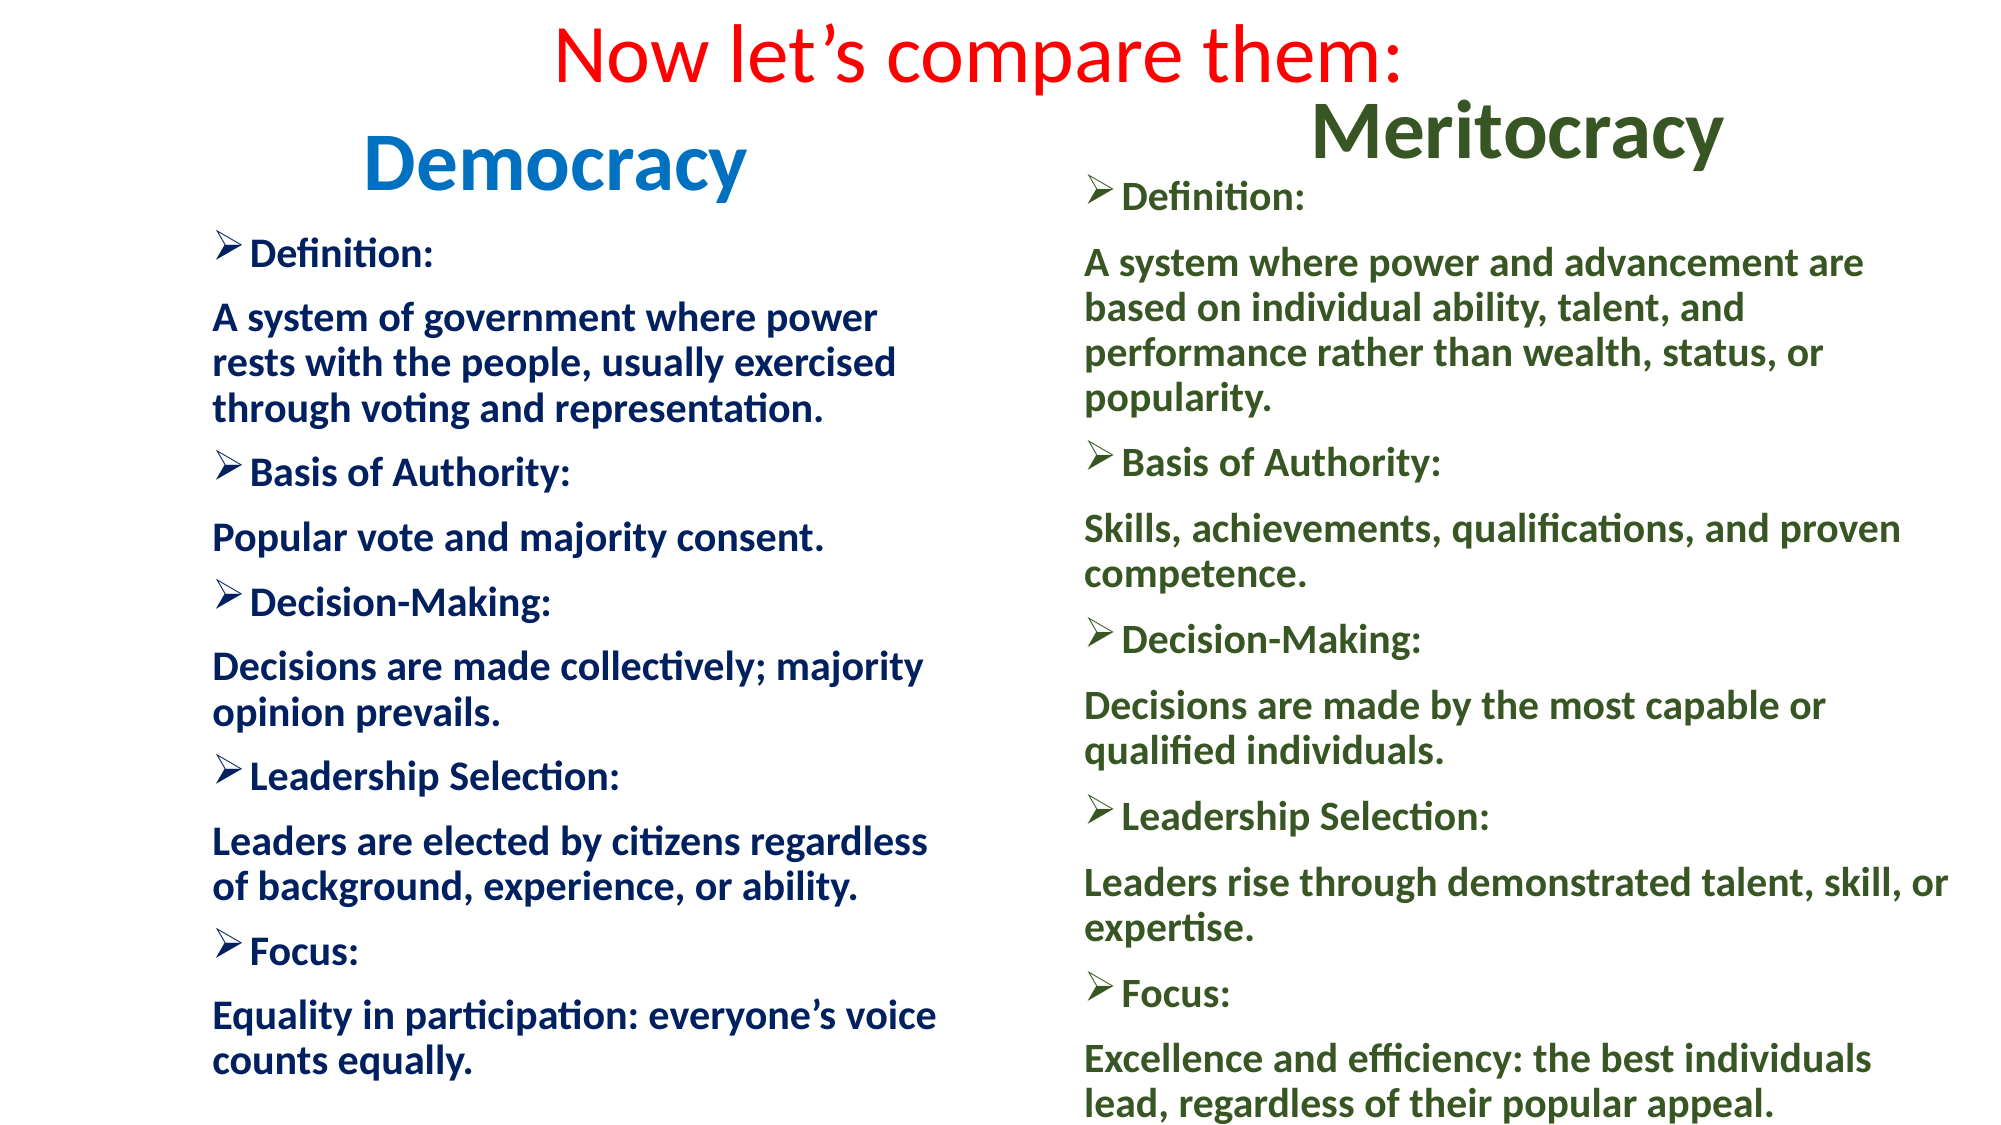

# Now let’s compare them:
Meritocracy
Democracy
Definition:
A system where power and advancement are based on individual ability, talent, and performance rather than wealth, status, or popularity.
Basis of Authority:
Skills, achievements, qualifications, and proven competence.
Decision-Making:
Decisions are made by the most capable or qualified individuals.
Leadership Selection:
Leaders rise through demonstrated talent, skill, or expertise.
Focus:
Excellence and efficiency: the best individuals lead, regardless of their popular appeal.
Definition:
A system of government where power rests with the people, usually exercised through voting and representation.
Basis of Authority:
Popular vote and majority consent.
Decision-Making:
Decisions are made collectively; majority opinion prevails.
Leadership Selection:
Leaders are elected by citizens regardless of background, experience, or ability.
Focus:
Equality in participation: everyone’s voice counts equally.